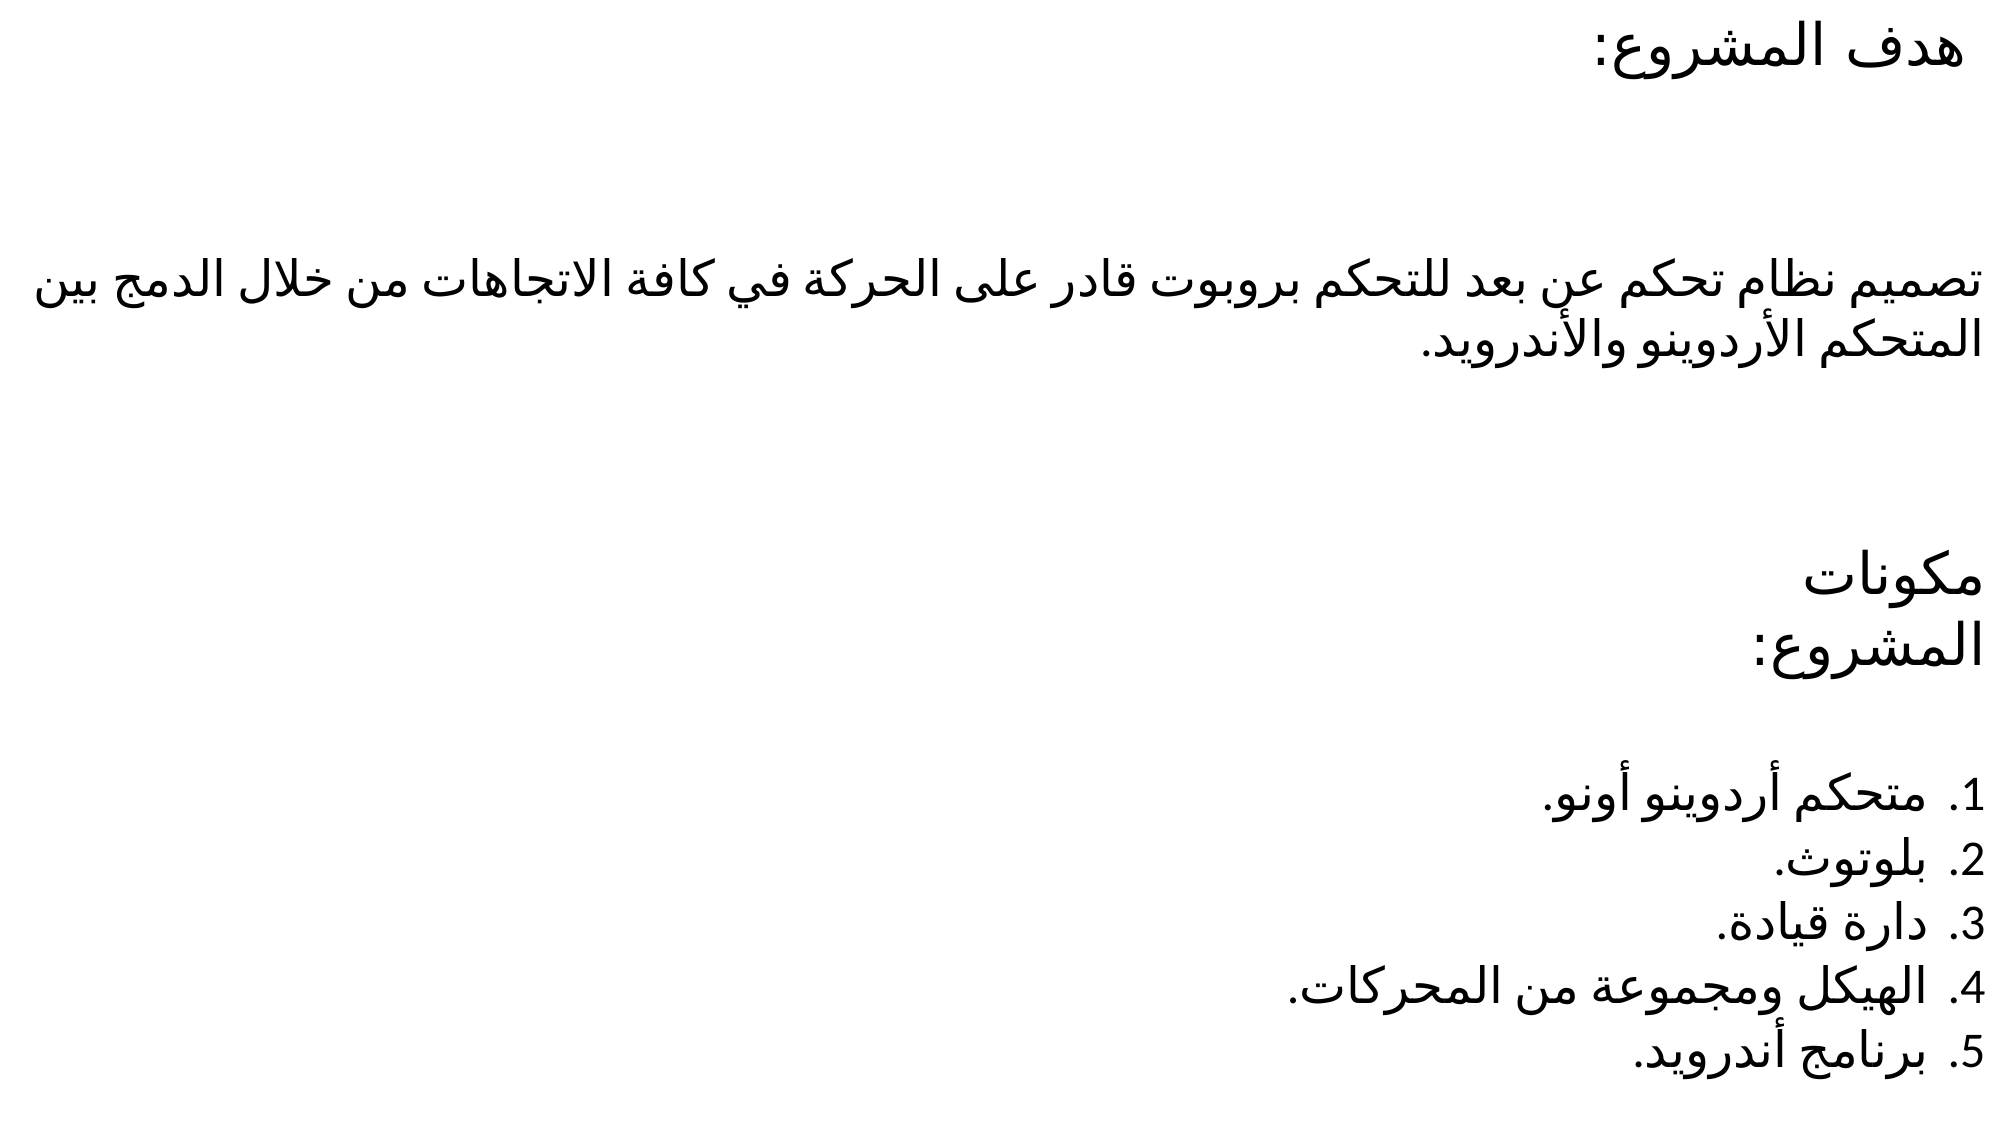

هدف المشروع:
تصميم نظام تحكم عن بعد للتحكم بروبوت قادر على الحركة في كافة الاتجاهات من خلال الدمج بين المتحكم الأردوينو والأندرويد.
مكونات المشروع:
متحكم أردوينو أونو.
بلوتوث.
دارة قيادة.
الهيكل ومجموعة من المحركات.
برنامج أندرويد.